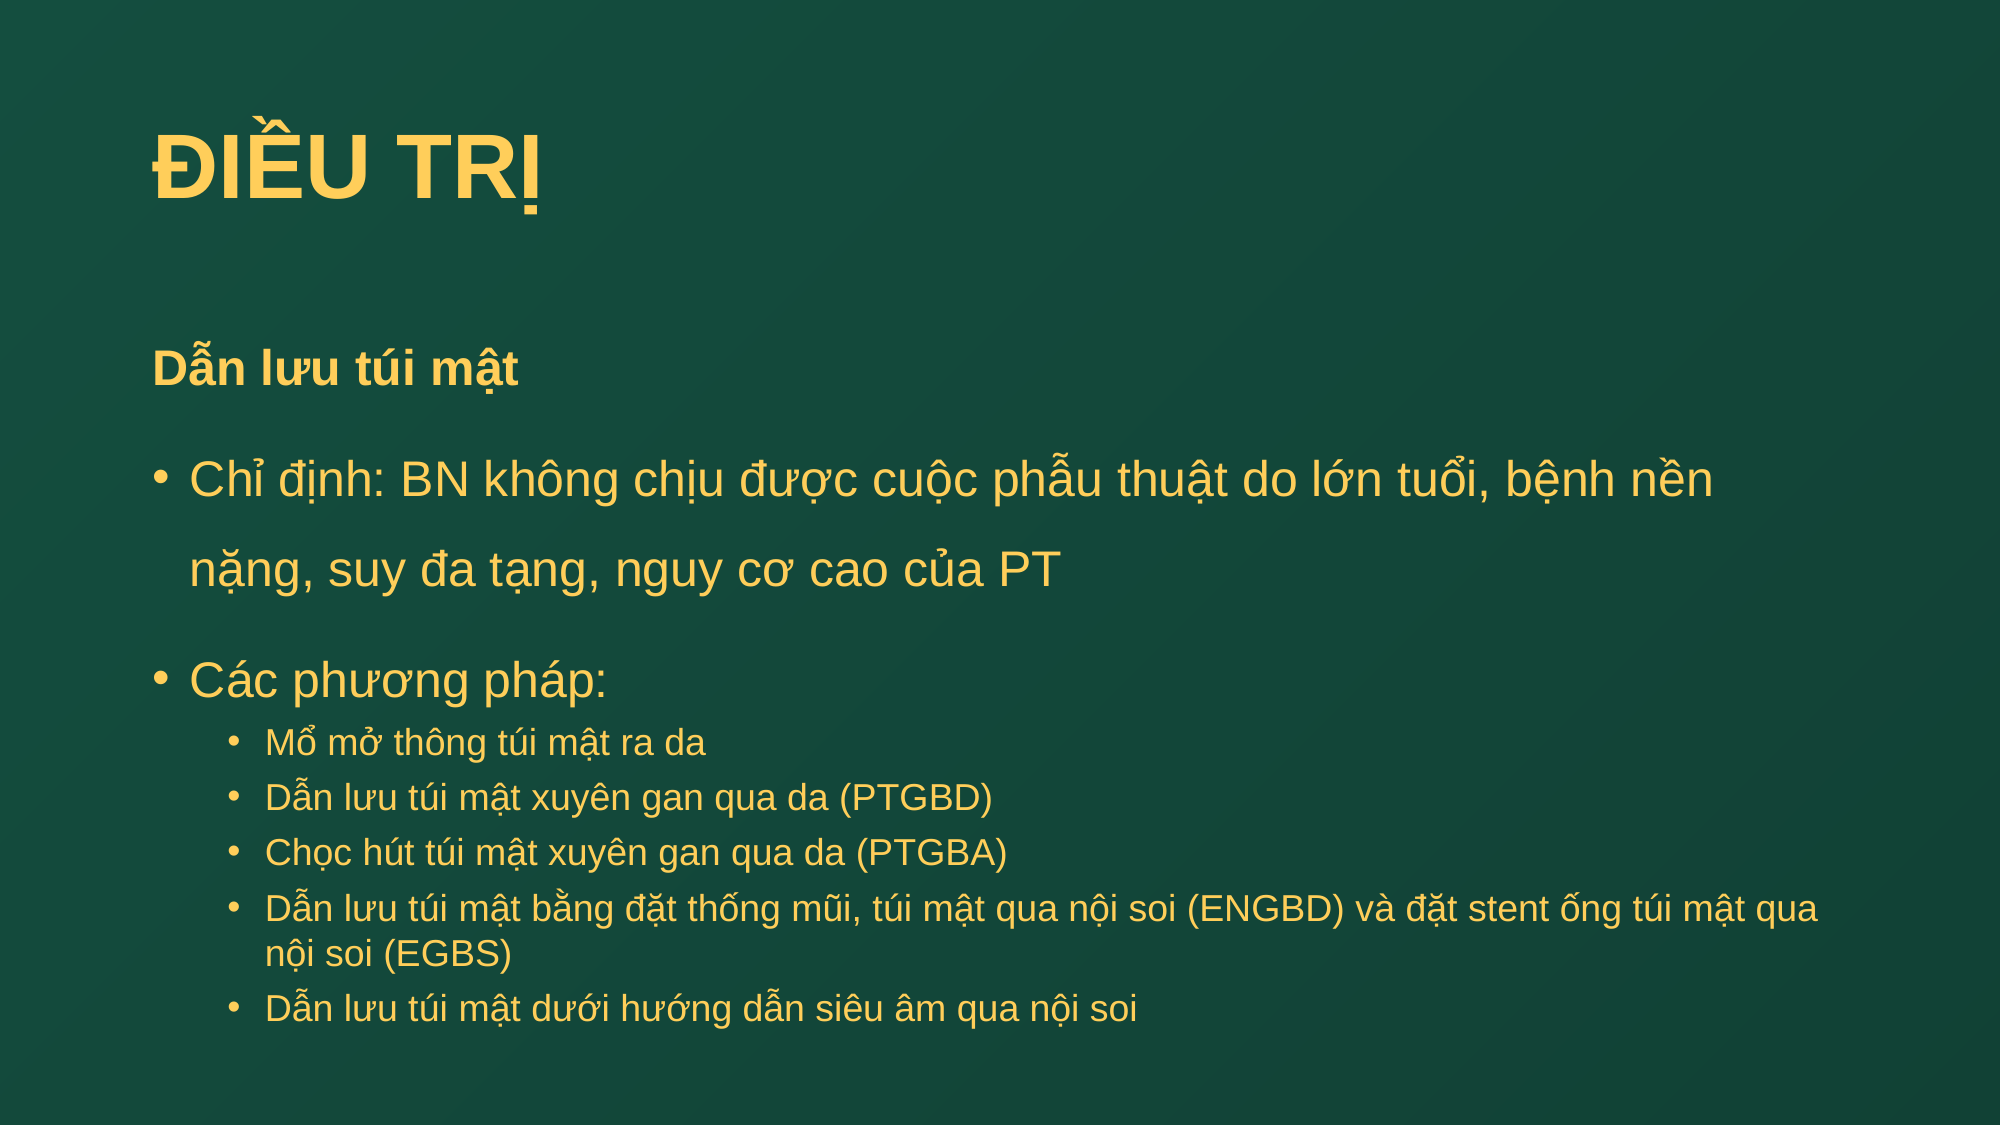

# ĐIỀU TRỊ
Dẫn lưu túi mật
Chỉ định: BN không chịu được cuộc phẫu thuật do lớn tuổi, bệnh nền nặng, suy đa tạng, nguy cơ cao của PT
Các phương pháp:
Mổ mở thông túi mật ra da
Dẫn lưu túi mật xuyên gan qua da (PTGBD)
Chọc hút túi mật xuyên gan qua da (PTGBA)
Dẫn lưu túi mật bằng đặt thống mũi, túi mật qua nội soi (ENGBD) và đặt stent ống túi mật qua nội soi (EGBS)
Dẫn lưu túi mật dưới hướng dẫn siêu âm qua nội soi